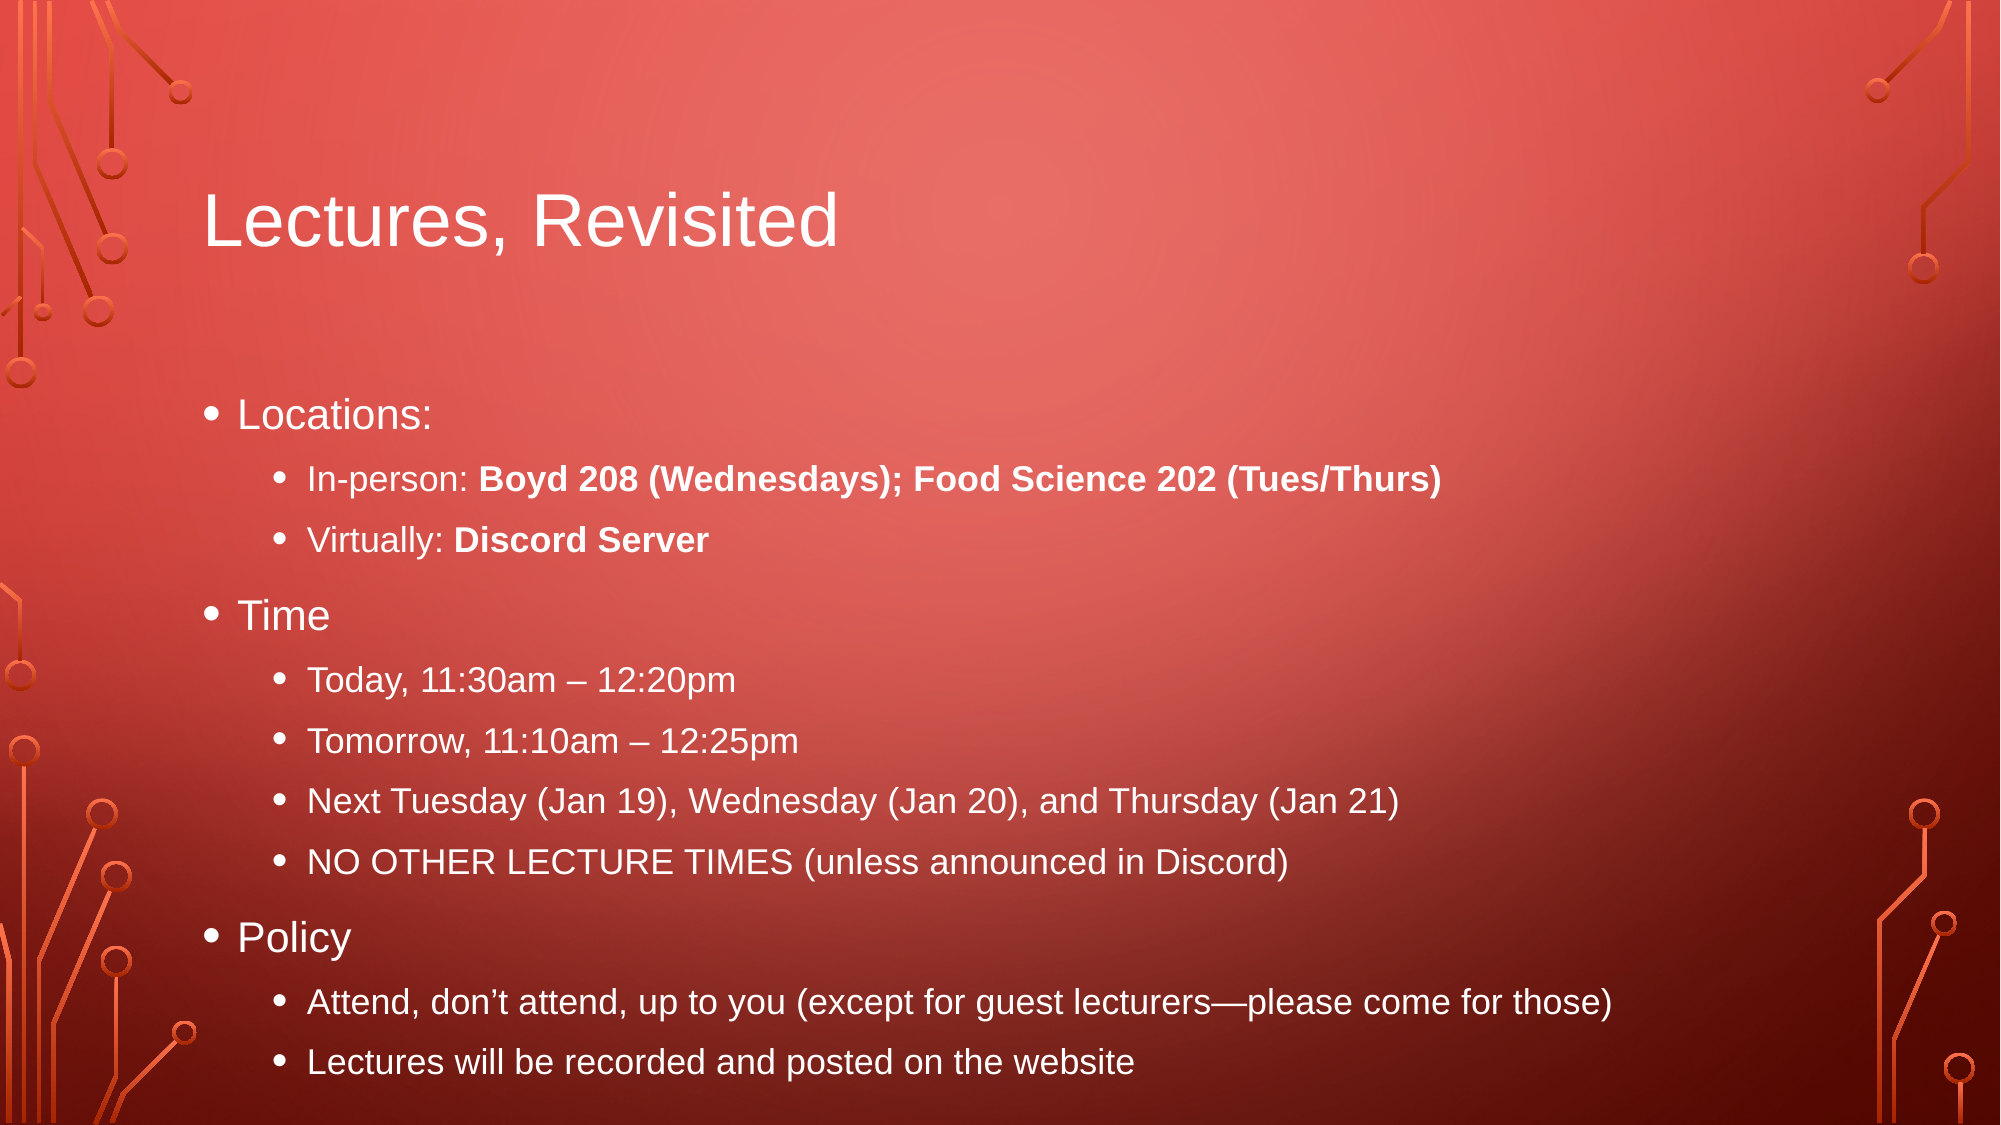

# Lectures, Revisited
Locations:
In-person: Boyd 208 (Wednesdays); Food Science 202 (Tues/Thurs)
Virtually: Discord Server
Time
Today, 11:30am – 12:20pm
Tomorrow, 11:10am – 12:25pm
Next Tuesday (Jan 19), Wednesday (Jan 20), and Thursday (Jan 21)
NO OTHER LECTURE TIMES (unless announced in Discord)
Policy
Attend, don’t attend, up to you (except for guest lecturers—please come for those)
Lectures will be recorded and posted on the website